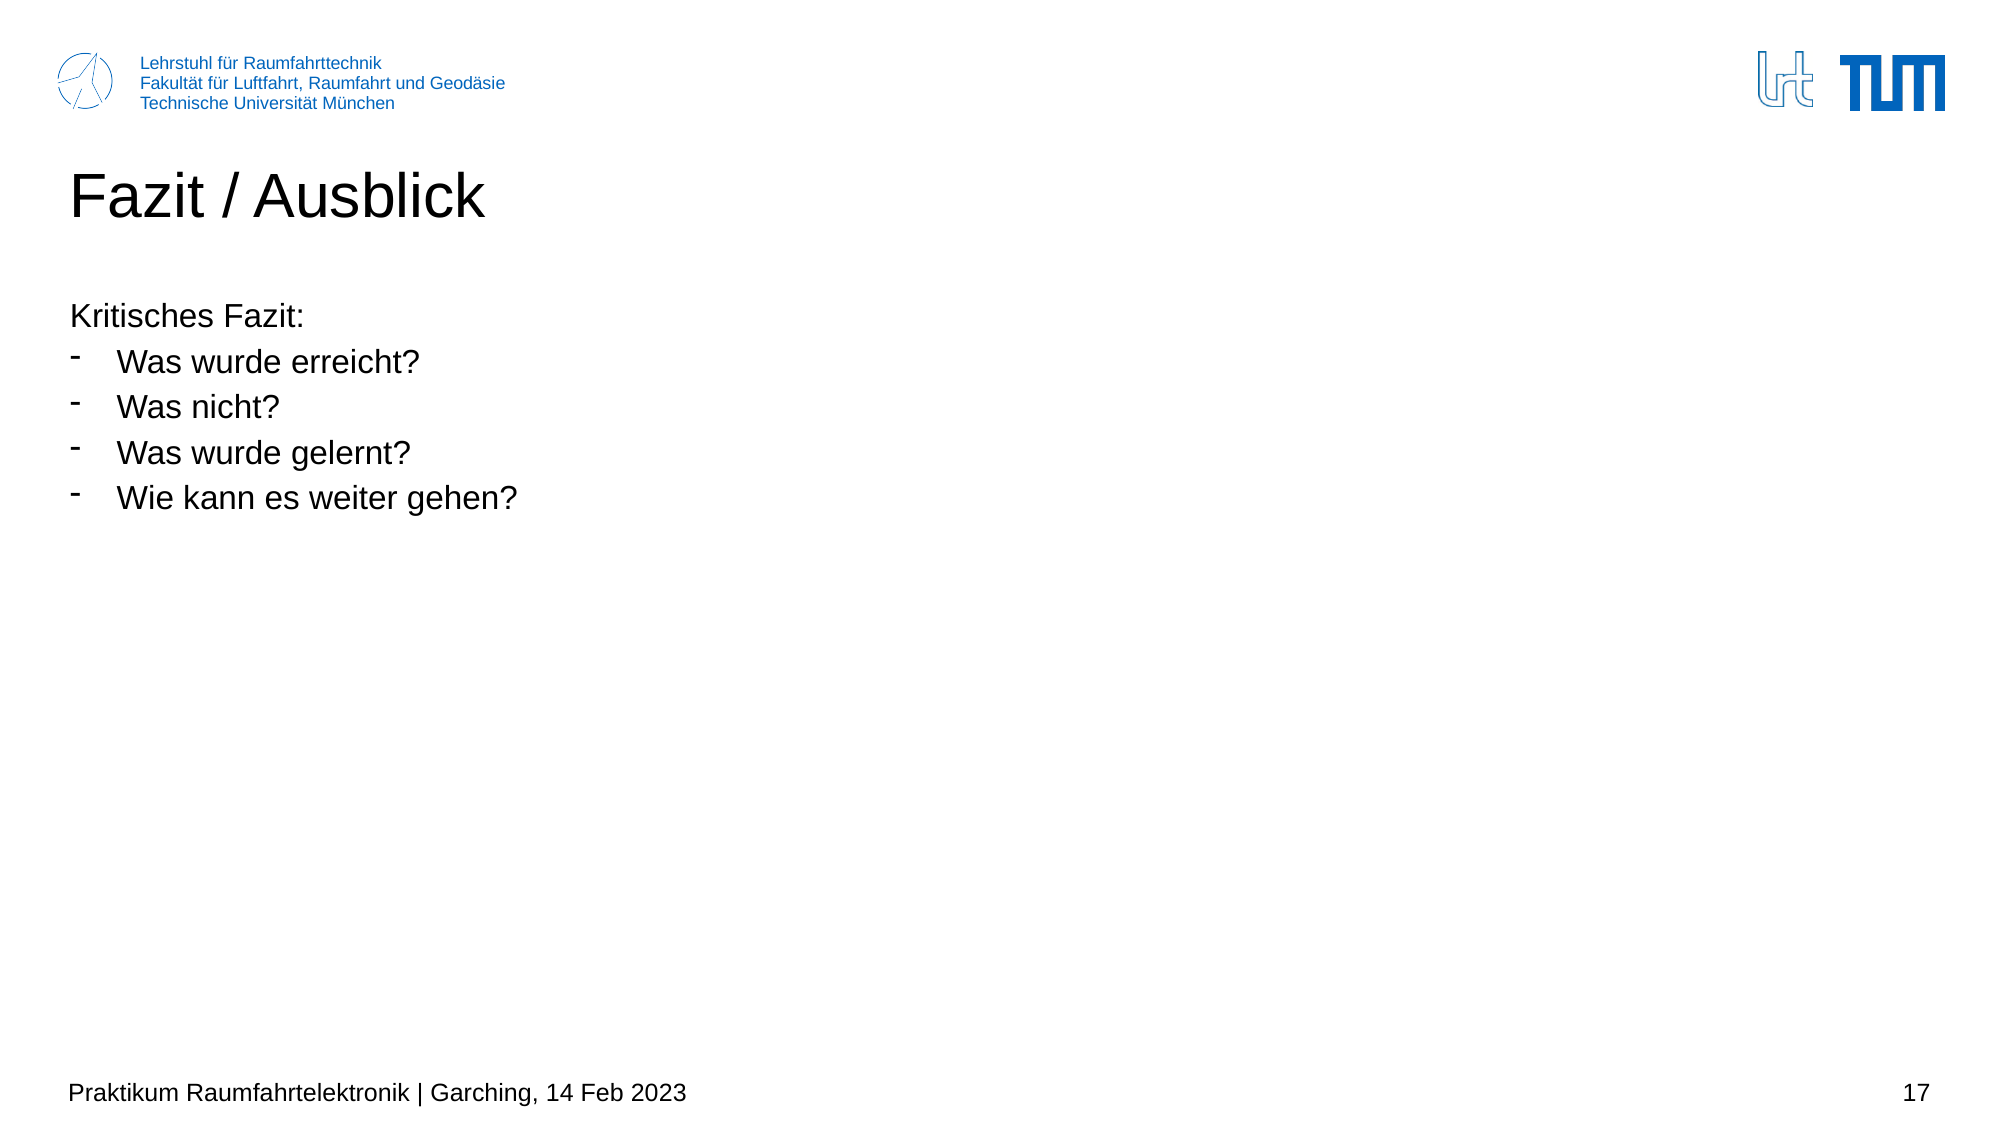

# Fazit / Ausblick
Kritisches Fazit:
Was wurde erreicht?
Was nicht?
Was wurde gelernt?
Wie kann es weiter gehen?

Praktikum Raumfahrtelektronik | Garching, 14 Feb 2023
17